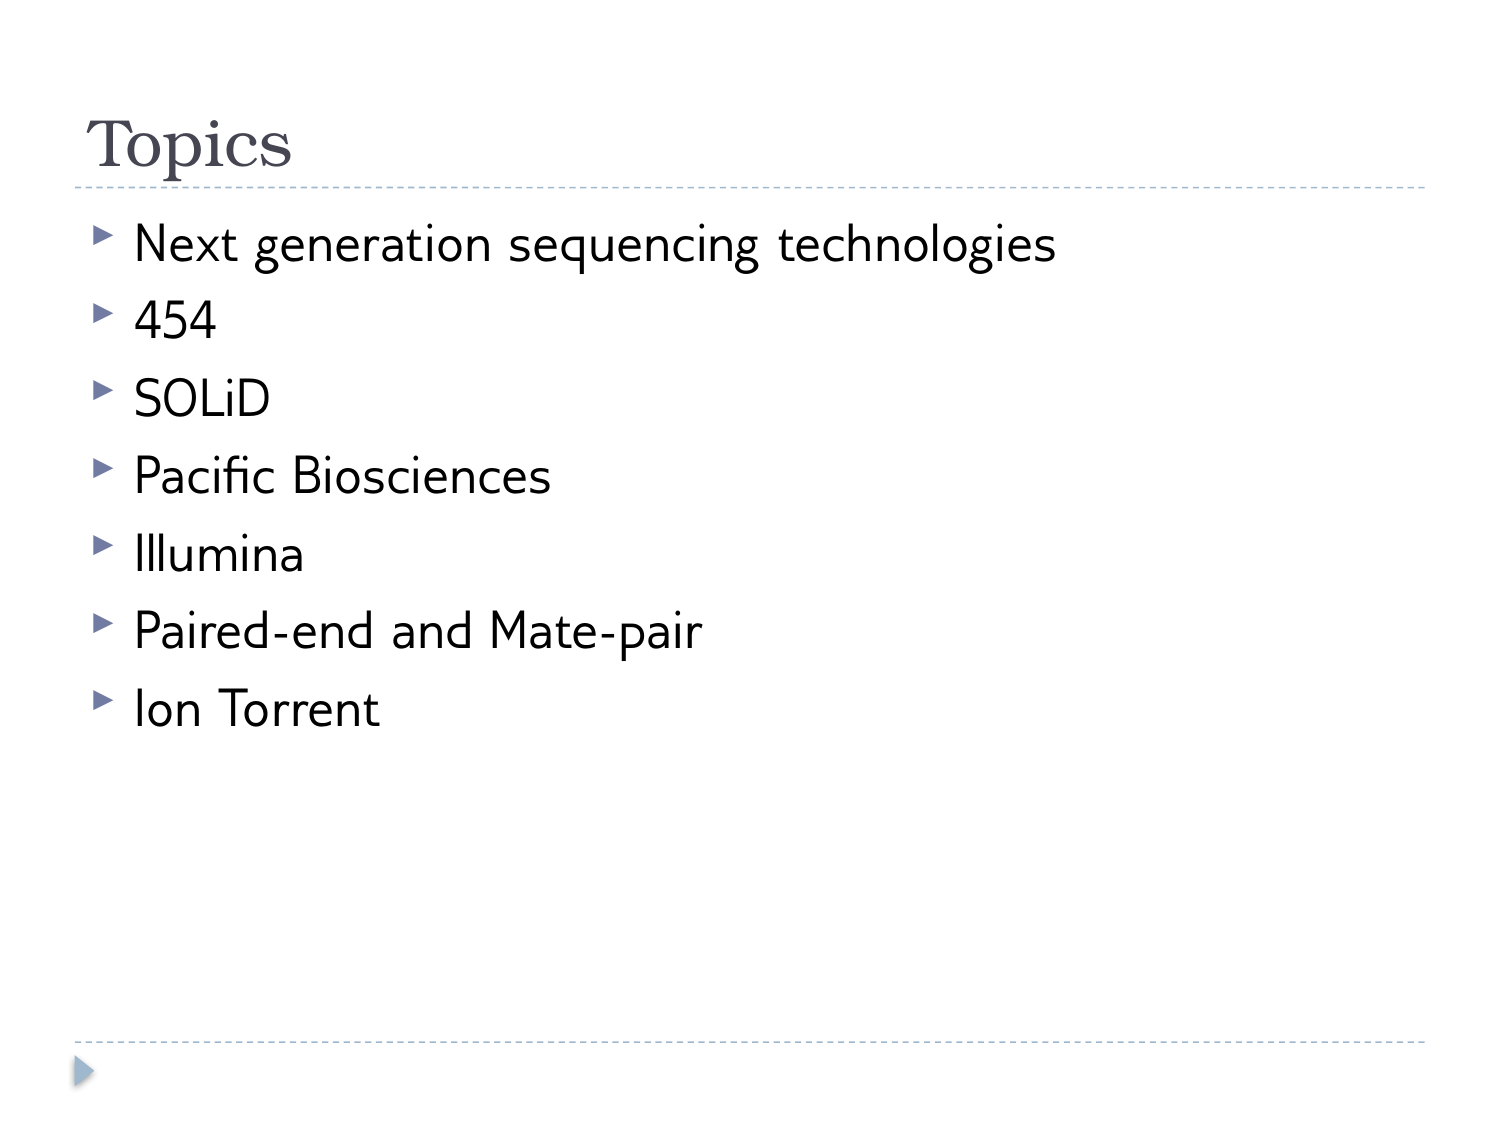

# Topics
Next generation sequencing technologies
454
SOLiD
Pacific Biosciences
Illumina
Paired-end and Mate-pair
Ion Torrent